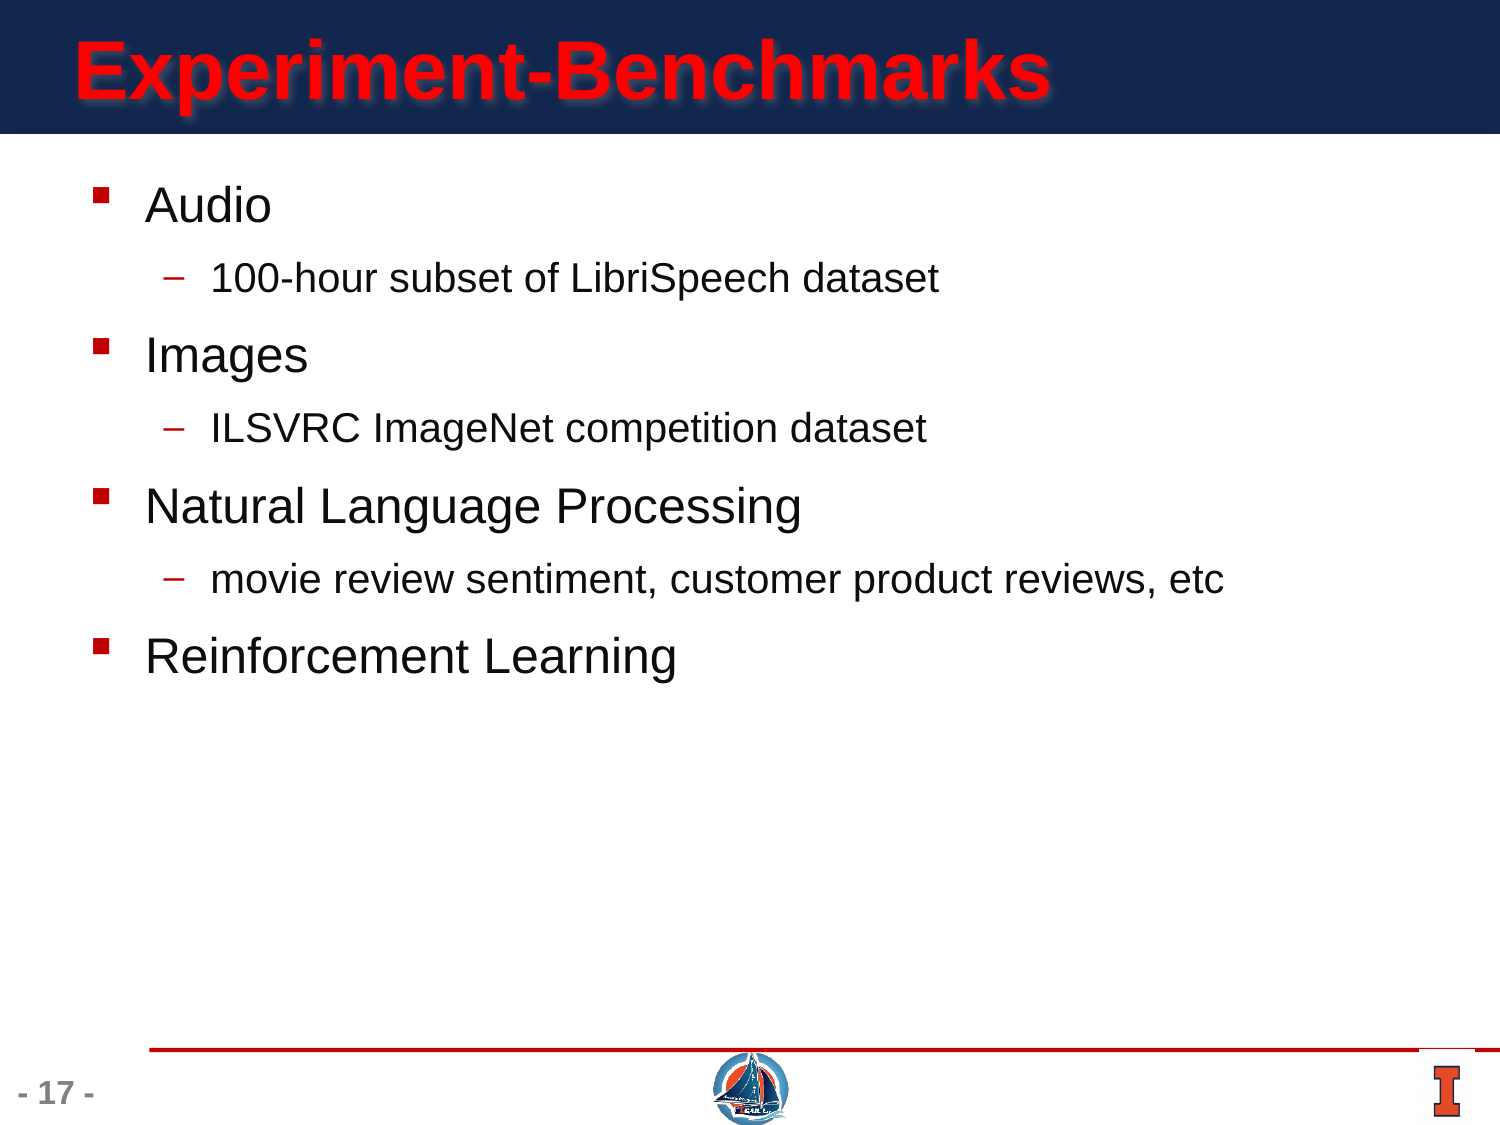

# Experiment-Benchmarks
Audio
100-hour subset of LibriSpeech dataset
Images
ILSVRC ImageNet competition dataset
Natural Language Processing
movie review sentiment, customer product reviews, etc
Reinforcement Learning

- 17 -